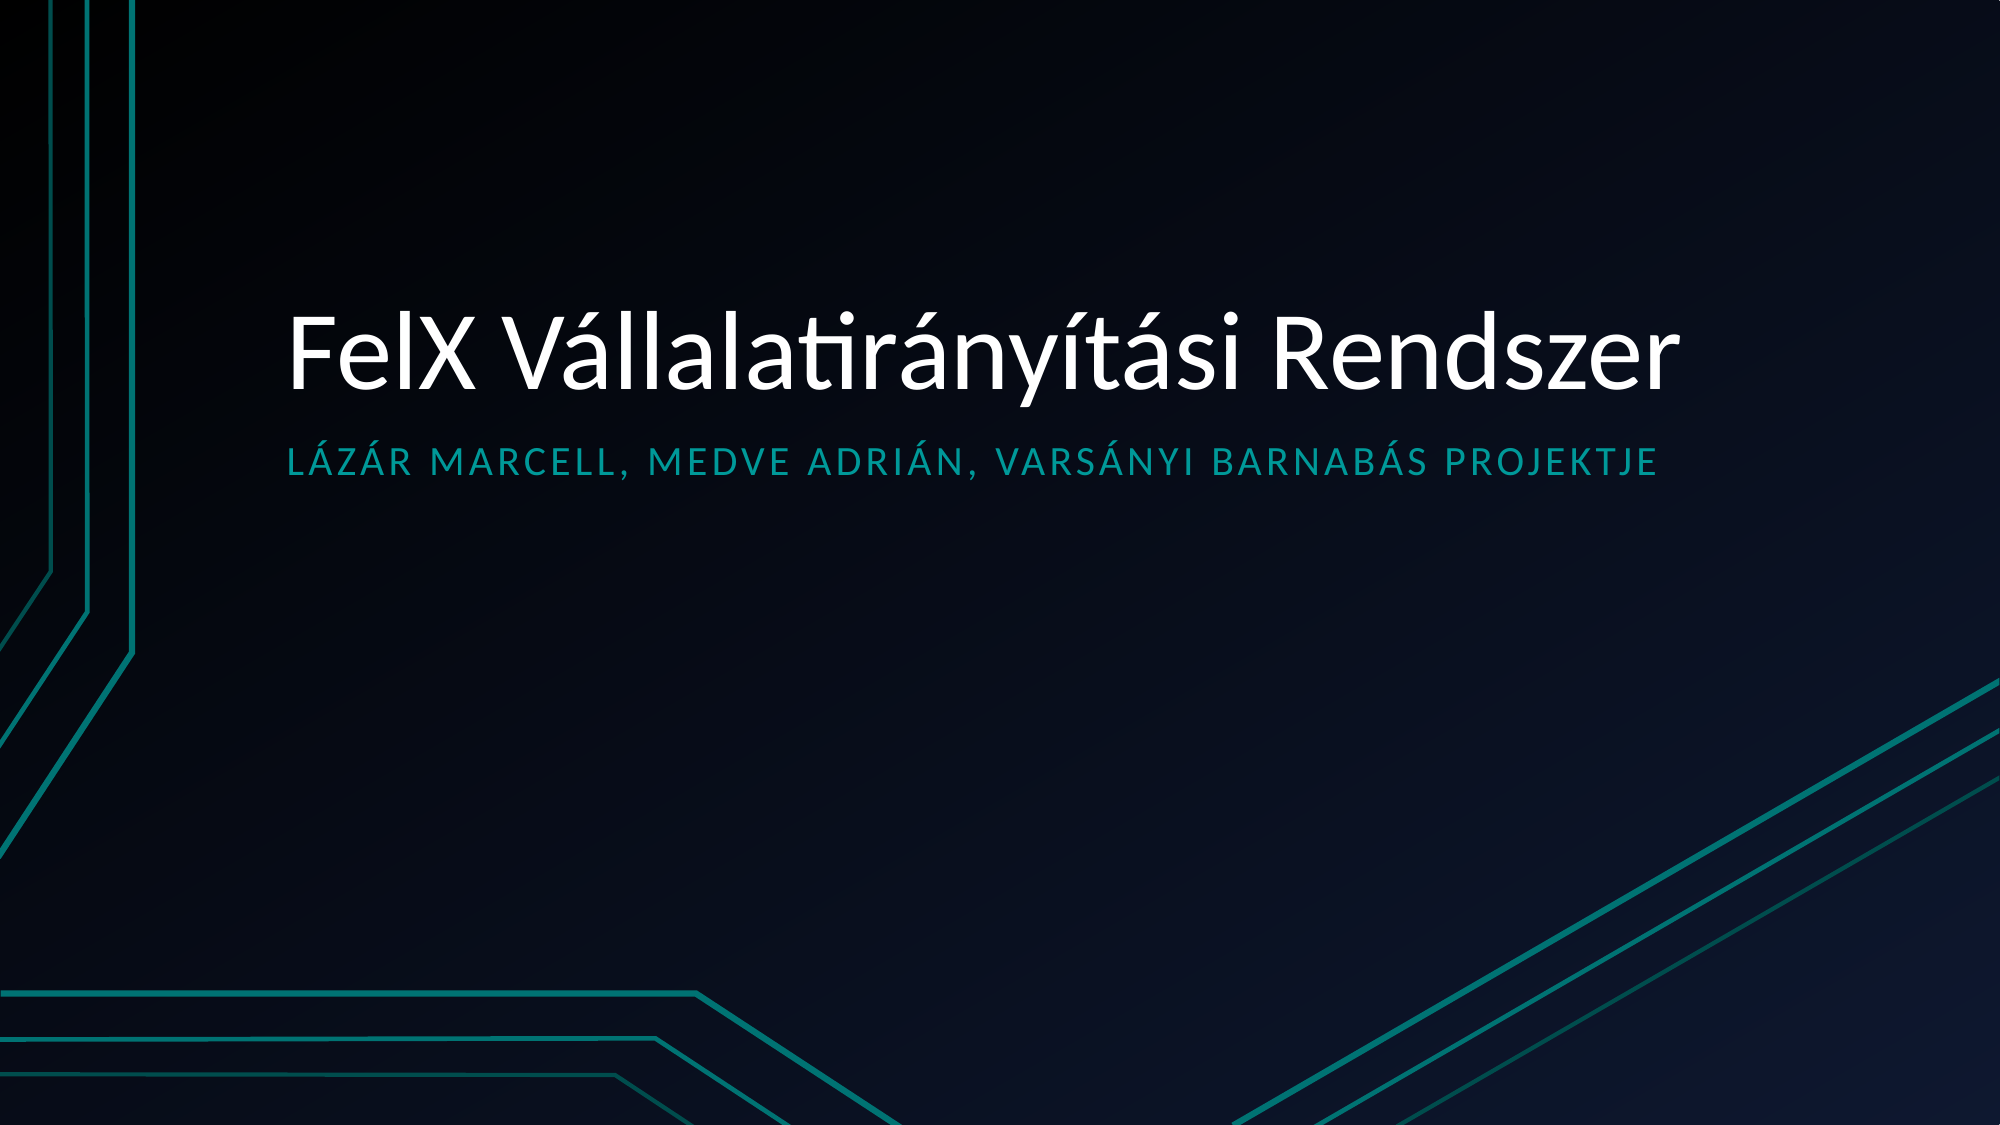

# FelX Vállalatirányítási Rendszer
Lázár Marcell, Medve Adrián, Varsányi barnabás projektje